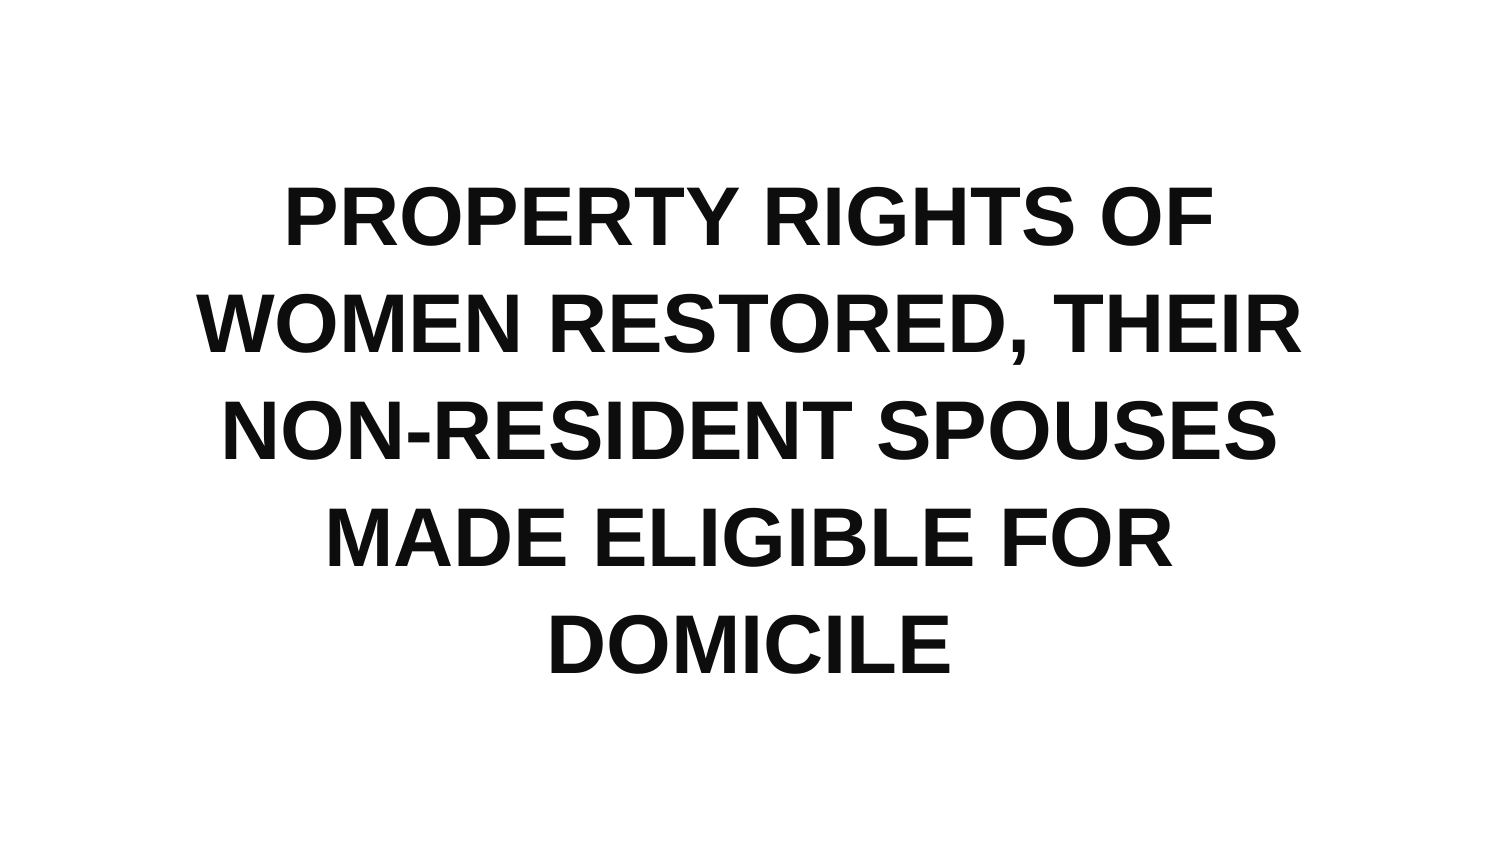

PROPERTY RIGHTS OF WOMEN RESTORED, THEIR NON-RESIDENT SPOUSES MADE ELIGIBLE FOR DOMICILE